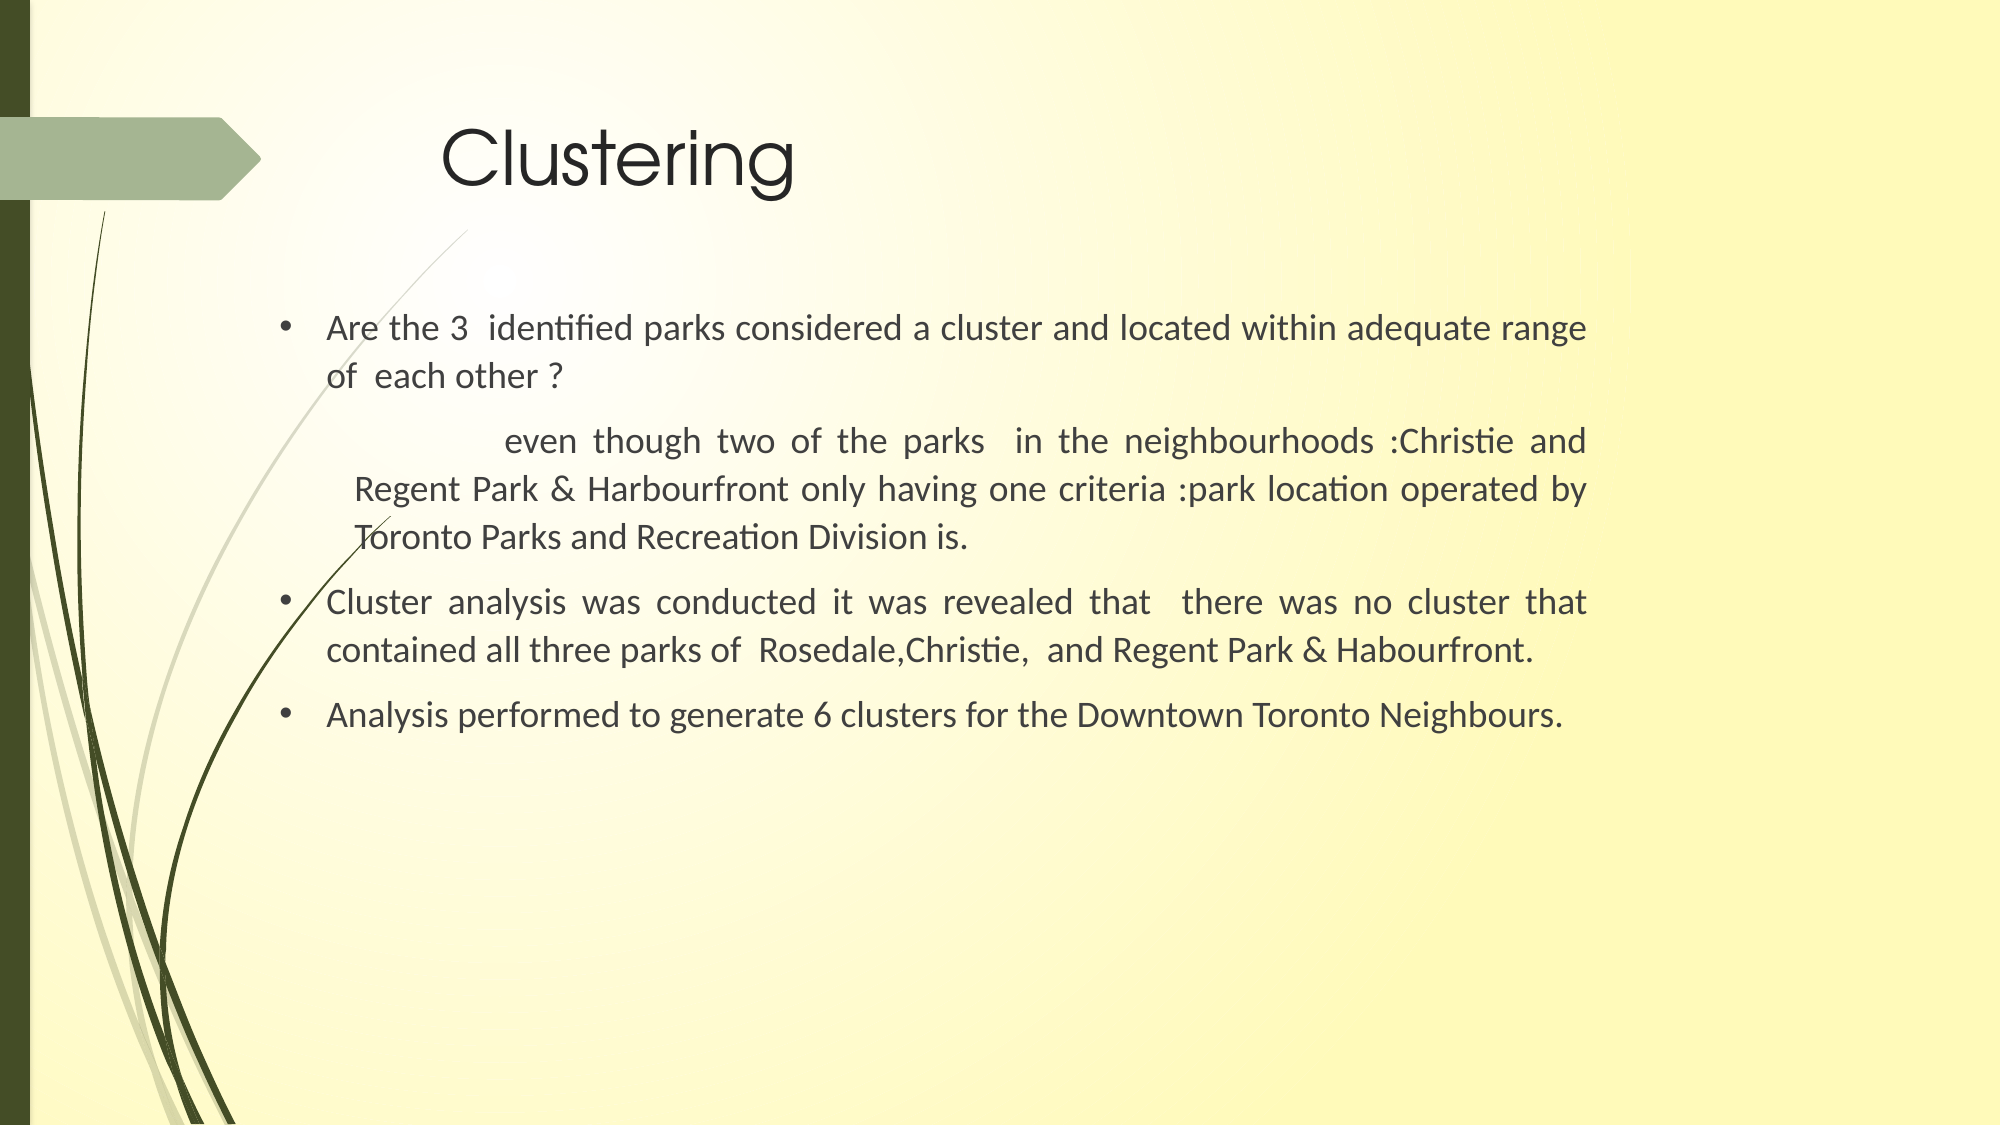

# Clustering
Are the 3  identified parks considered a cluster and located within adequate range of  each other ?
	even though two of the parks  in the neighbourhoods :Christie and Regent Park & Harbourfront only having one criteria :park location operated by Toronto Parks and Recreation Division is.
Cluster analysis was conducted it was revealed that  there was no cluster that contained all three parks of  Rosedale,Christie,  and Regent Park & Habourfront.
Analysis performed to generate 6 clusters for the Downtown Toronto Neighbours.